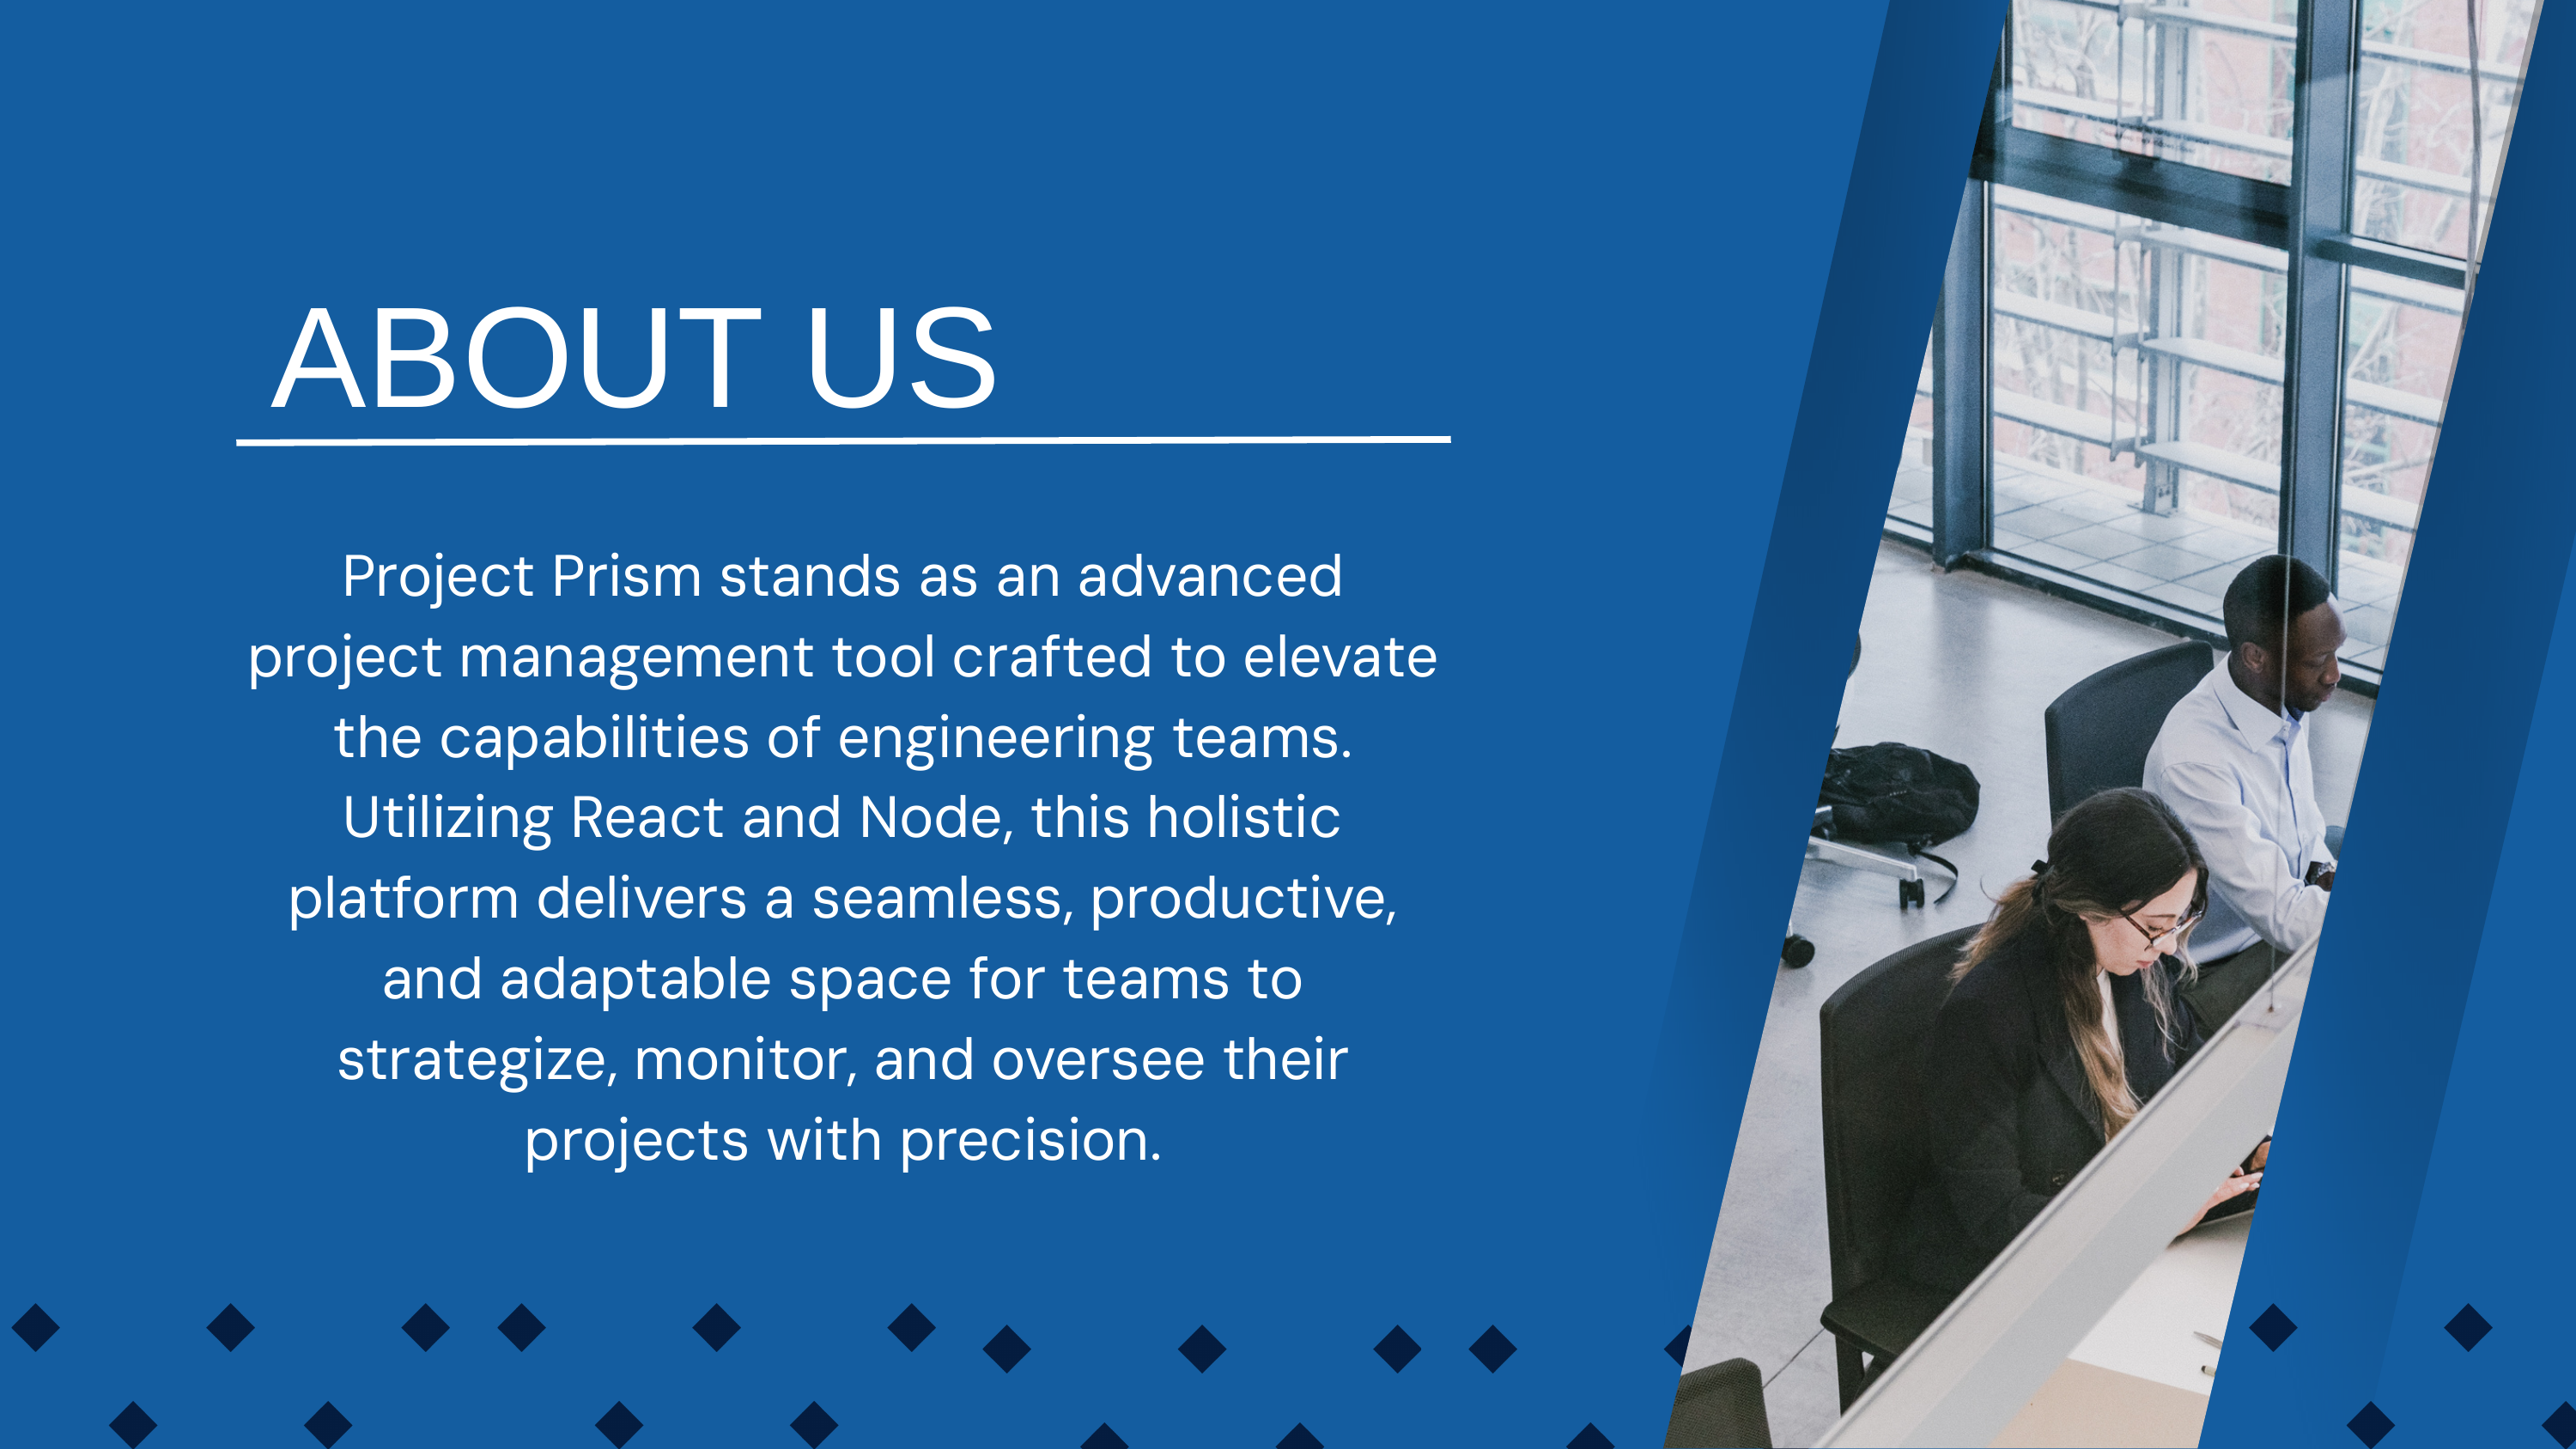

ABOUT US

Project Prism stands as an advanced project management tool crafted to elevate the capabilities of engineering teams. Utilizing React and Node, this holistic platform delivers a seamless, productive, and adaptable space for teams to strategize, monitor, and oversee their projects with precision.